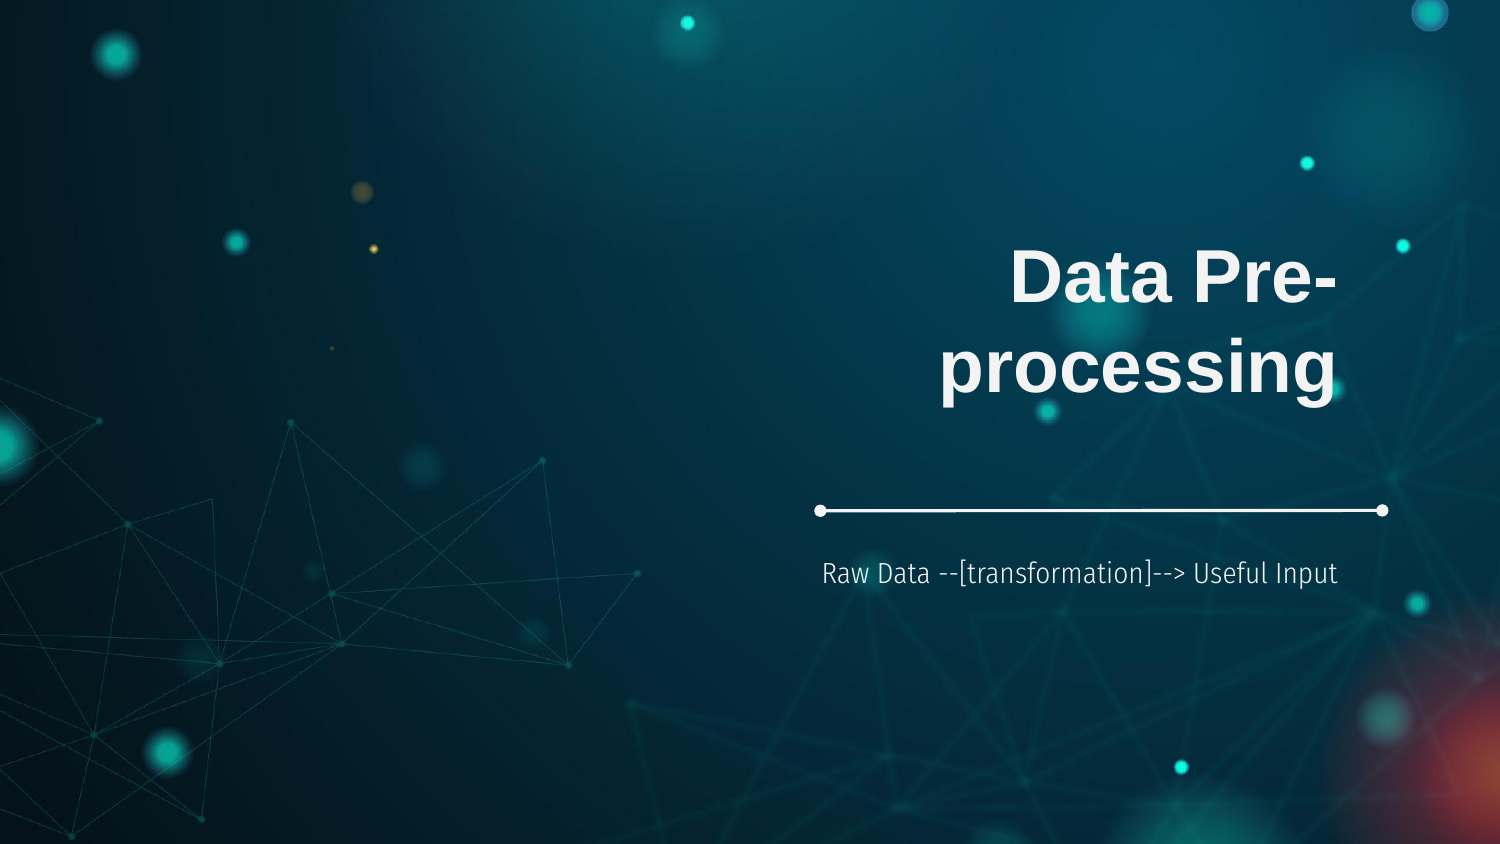

# Data Pre-processing
Raw Data --[transformation]--> Useful Input